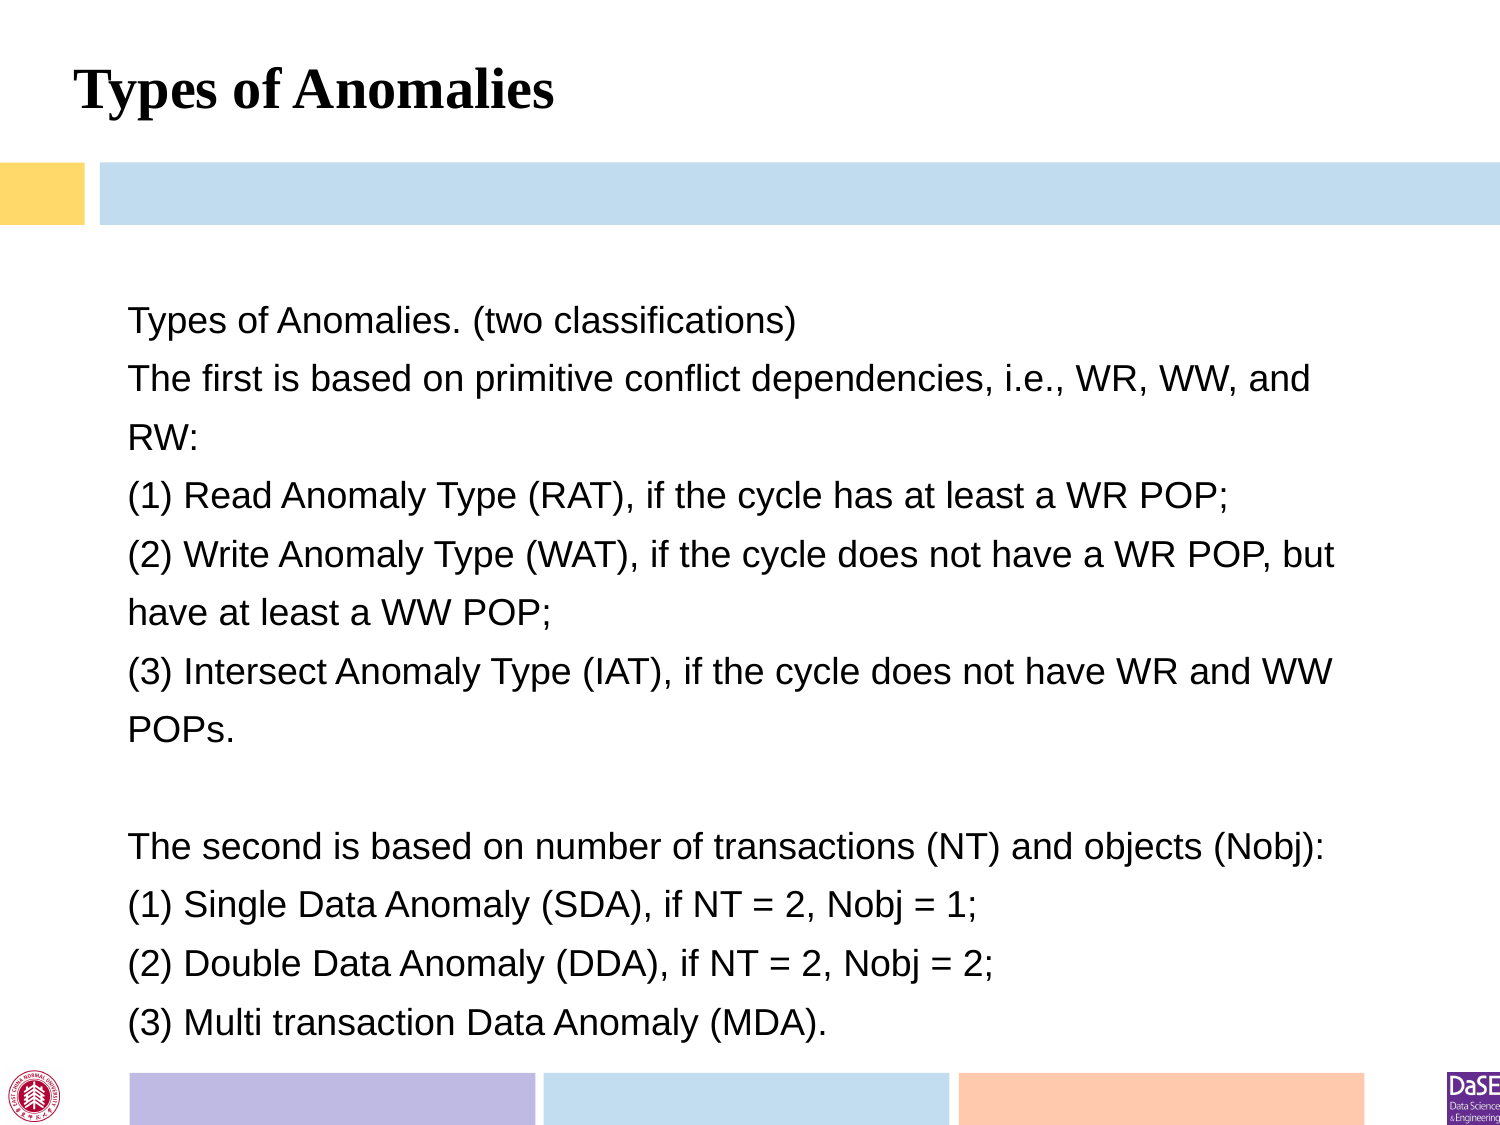

# Types of Anomalies
18

Types of Anomalies. (two classifications)
The first is based on primitive conflict dependencies, i.e., WR, WW, and RW:
(1) Read Anomaly Type (RAT), if the cycle has at least a WR POP;
(2) Write Anomaly Type (WAT), if the cycle does not have a WR POP, but have at least a WW POP;
(3) Intersect Anomaly Type (IAT), if the cycle does not have WR and WW POPs.

The second is based on number of transactions (NT) and objects (Nobj):
(1) Single Data Anomaly (SDA), if NT = 2, Nobj = 1;
(2) Double Data Anomaly (DDA), if NT = 2, Nobj = 2;
(3) Multi transaction Data Anomaly (MDA).